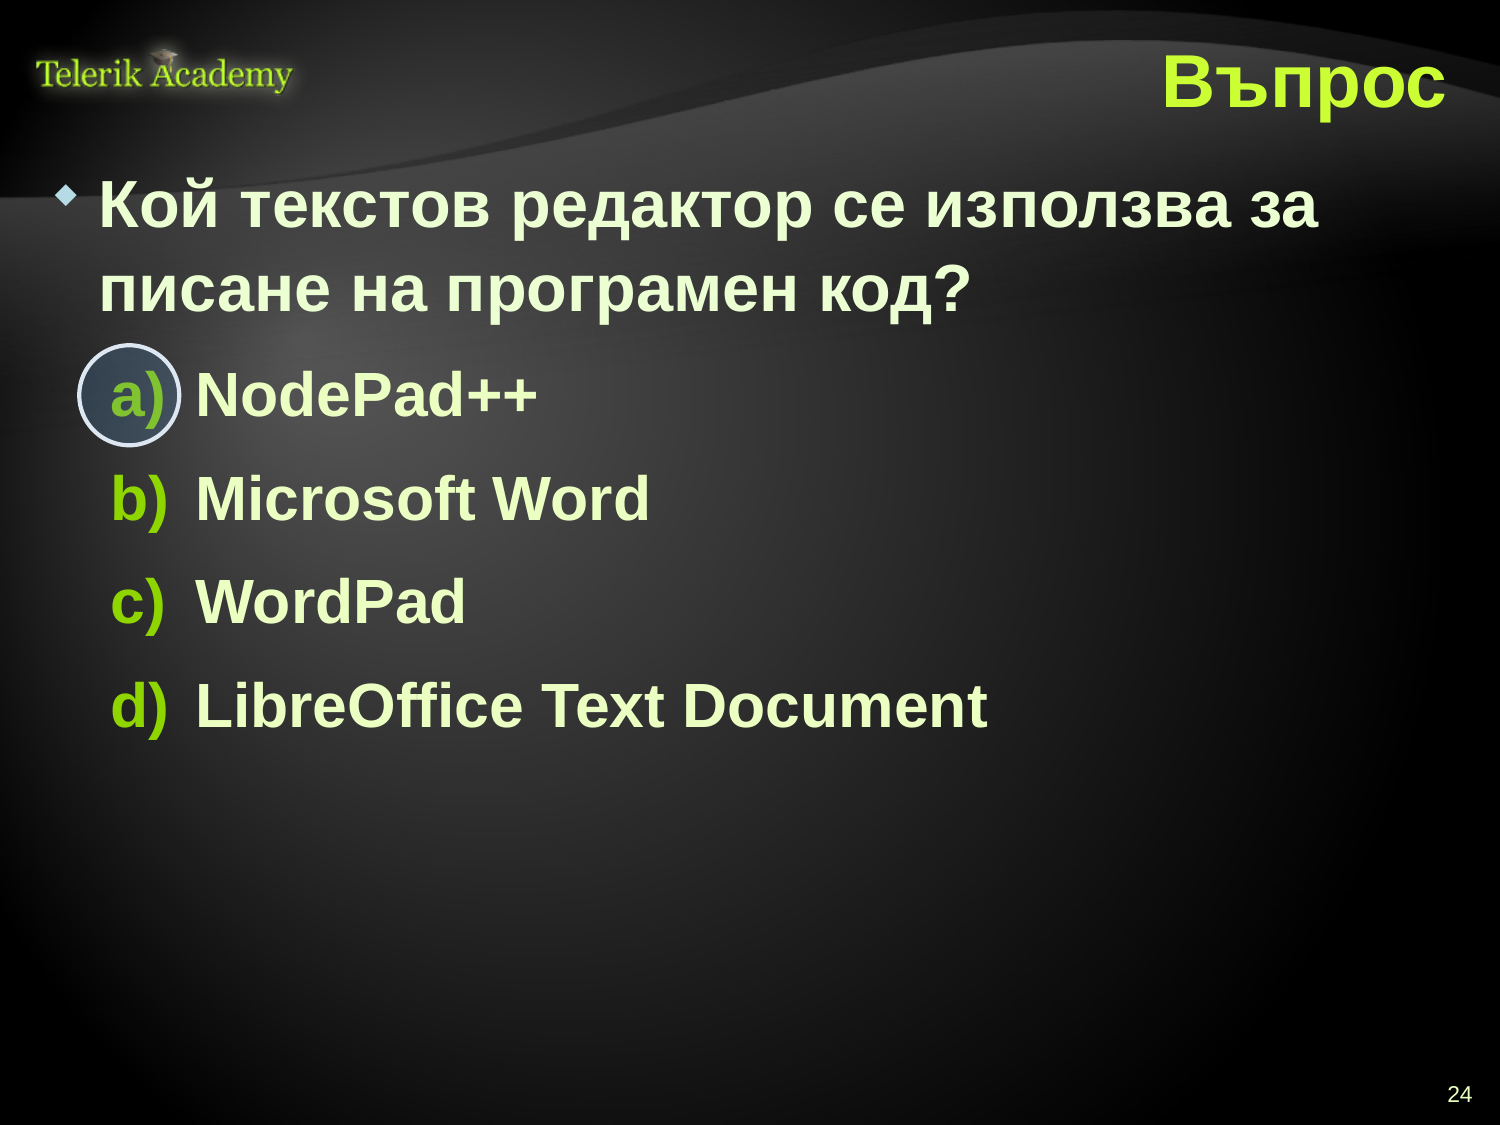

# Въпрос
Кой текстов редактор се използва за писане на програмен код?
NodePad++
Microsoft Word
WordPad
LibreOffice Text Document

24